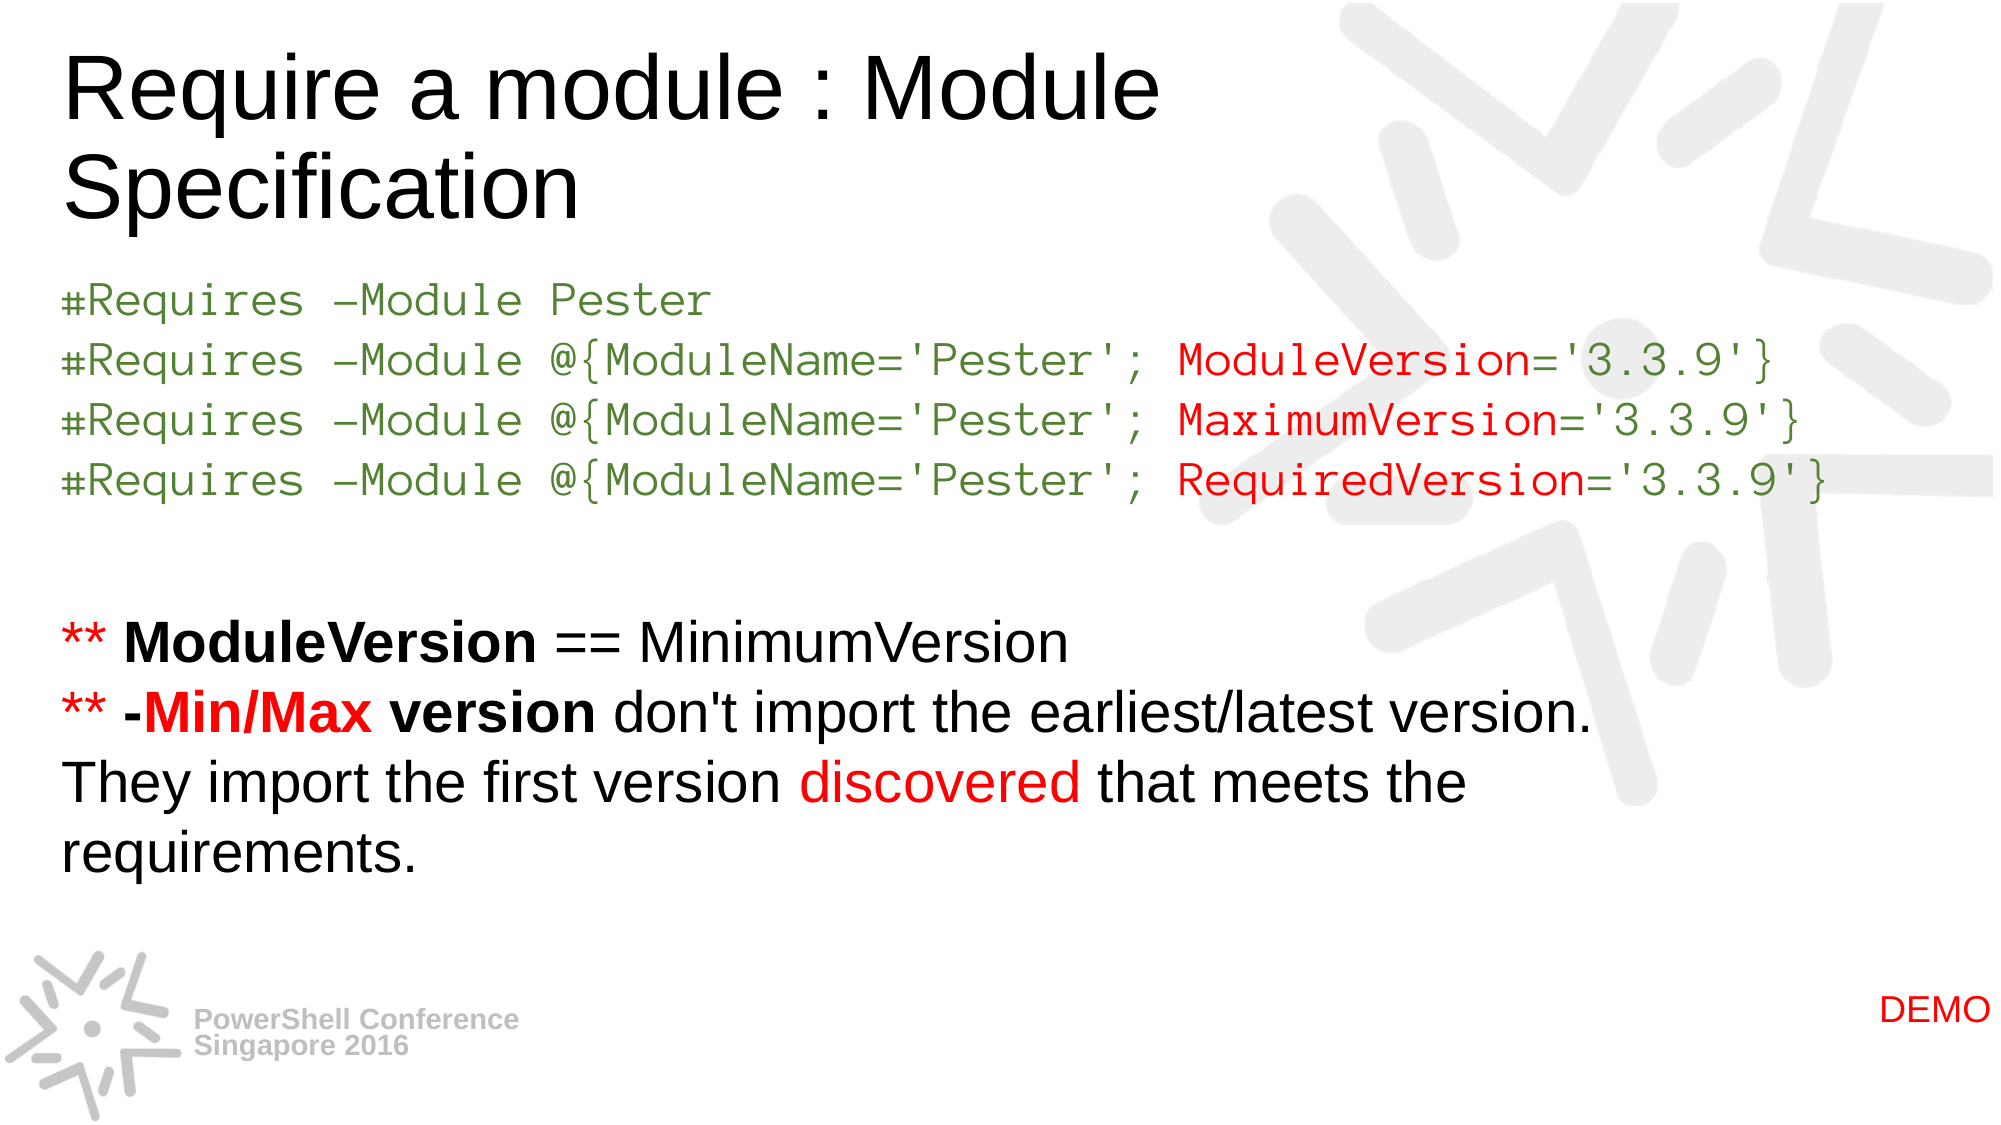

# Require a module : Module Specification
#Requires -Module Pester
#Requires -Module @{ModuleName='Pester'; ModuleVersion='3.3.9'}
#Requires -Module @{ModuleName='Pester'; MaximumVersion='3.3.9'}
#Requires -Module @{ModuleName='Pester'; RequiredVersion='3.3.9'}
** ModuleVersion == MinimumVersion
** -Min/Max version don't import the earliest/latest version.
They import the first version discovered that meets the requirements.
DEMO